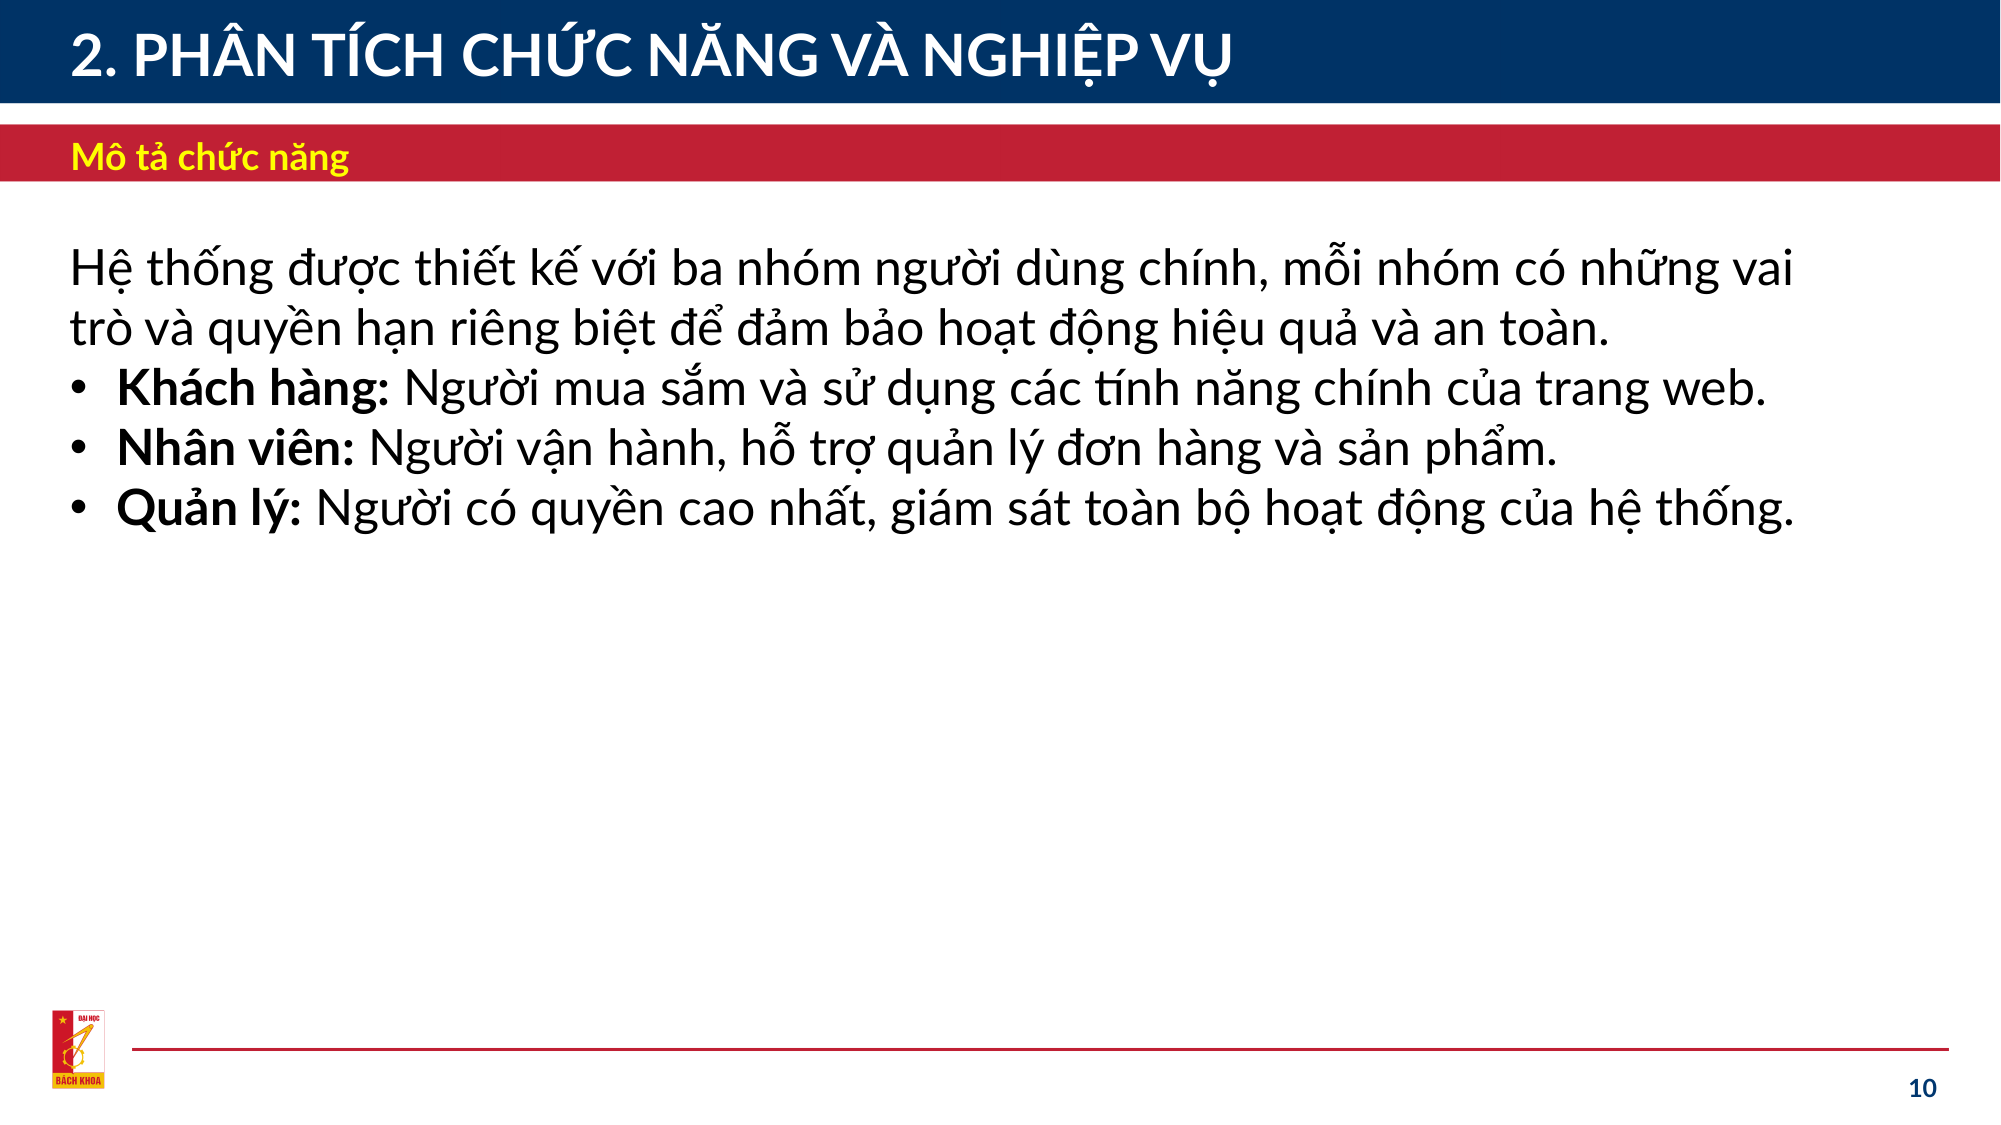

# 2. PHÂN TÍCH CHỨC NĂNG VÀ NGHIỆP VỤ
Mô tả chức năng
Hệ thống được thiết kế với ba nhóm người dùng chính, mỗi nhóm có những vai trò và quyền hạn riêng biệt để đảm bảo hoạt động hiệu quả và an toàn.
Khách hàng: Người mua sắm và sử dụng các tính năng chính của trang web.
Nhân viên: Người vận hành, hỗ trợ quản lý đơn hàng và sản phẩm.
Quản lý: Người có quyền cao nhất, giám sát toàn bộ hoạt động của hệ thống.

10